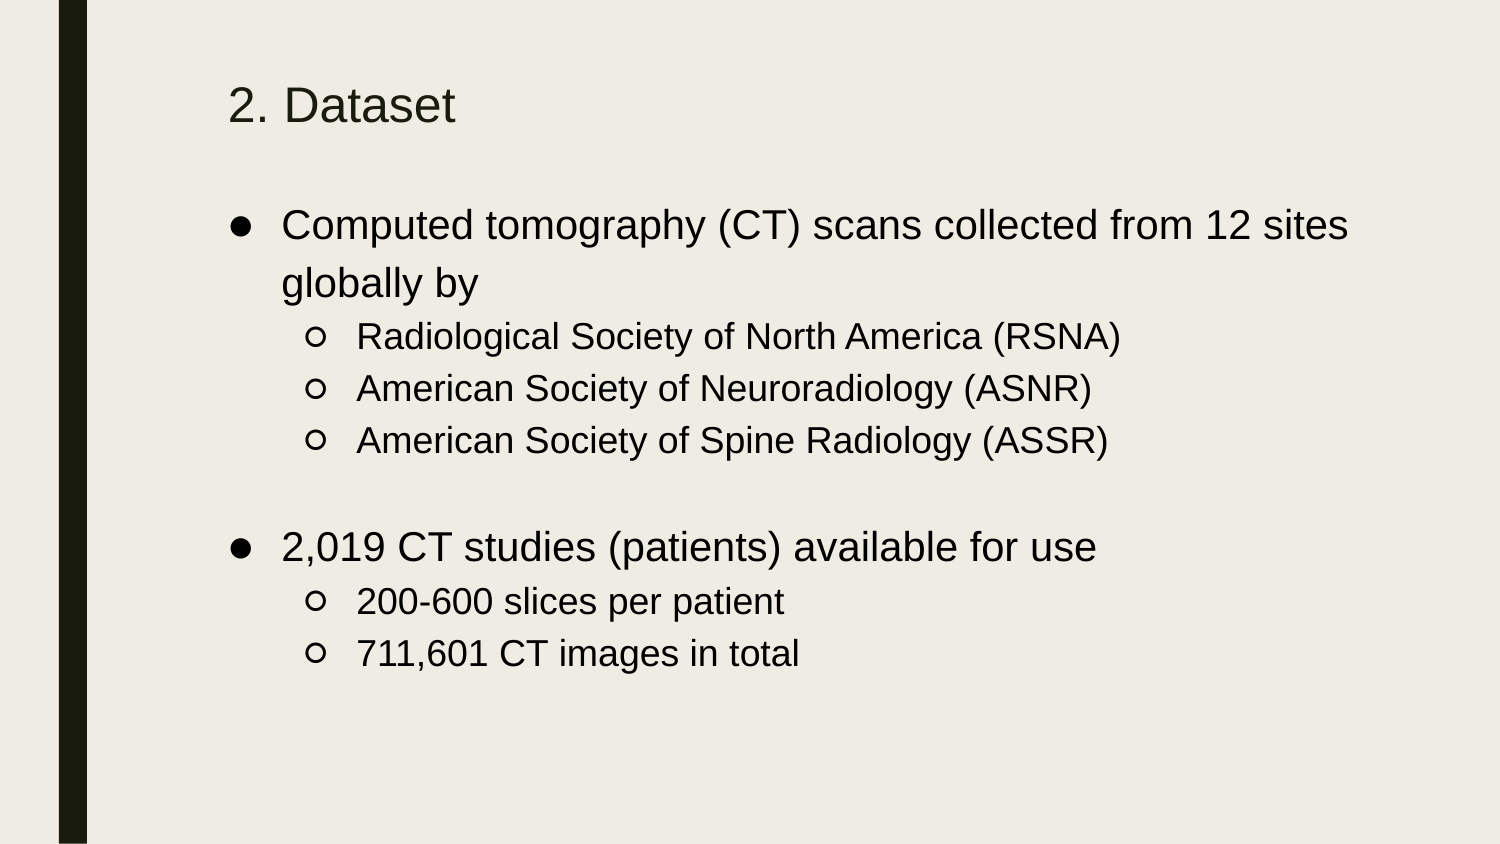

# 2. Dataset
Computed tomography (CT) scans collected from 12 sites globally by
Radiological Society of North America (RSNA)
American Society of Neuroradiology (ASNR)
American Society of Spine Radiology (ASSR)

2,019 CT studies (patients) available for use
200-600 slices per patient
711,601 CT images in total